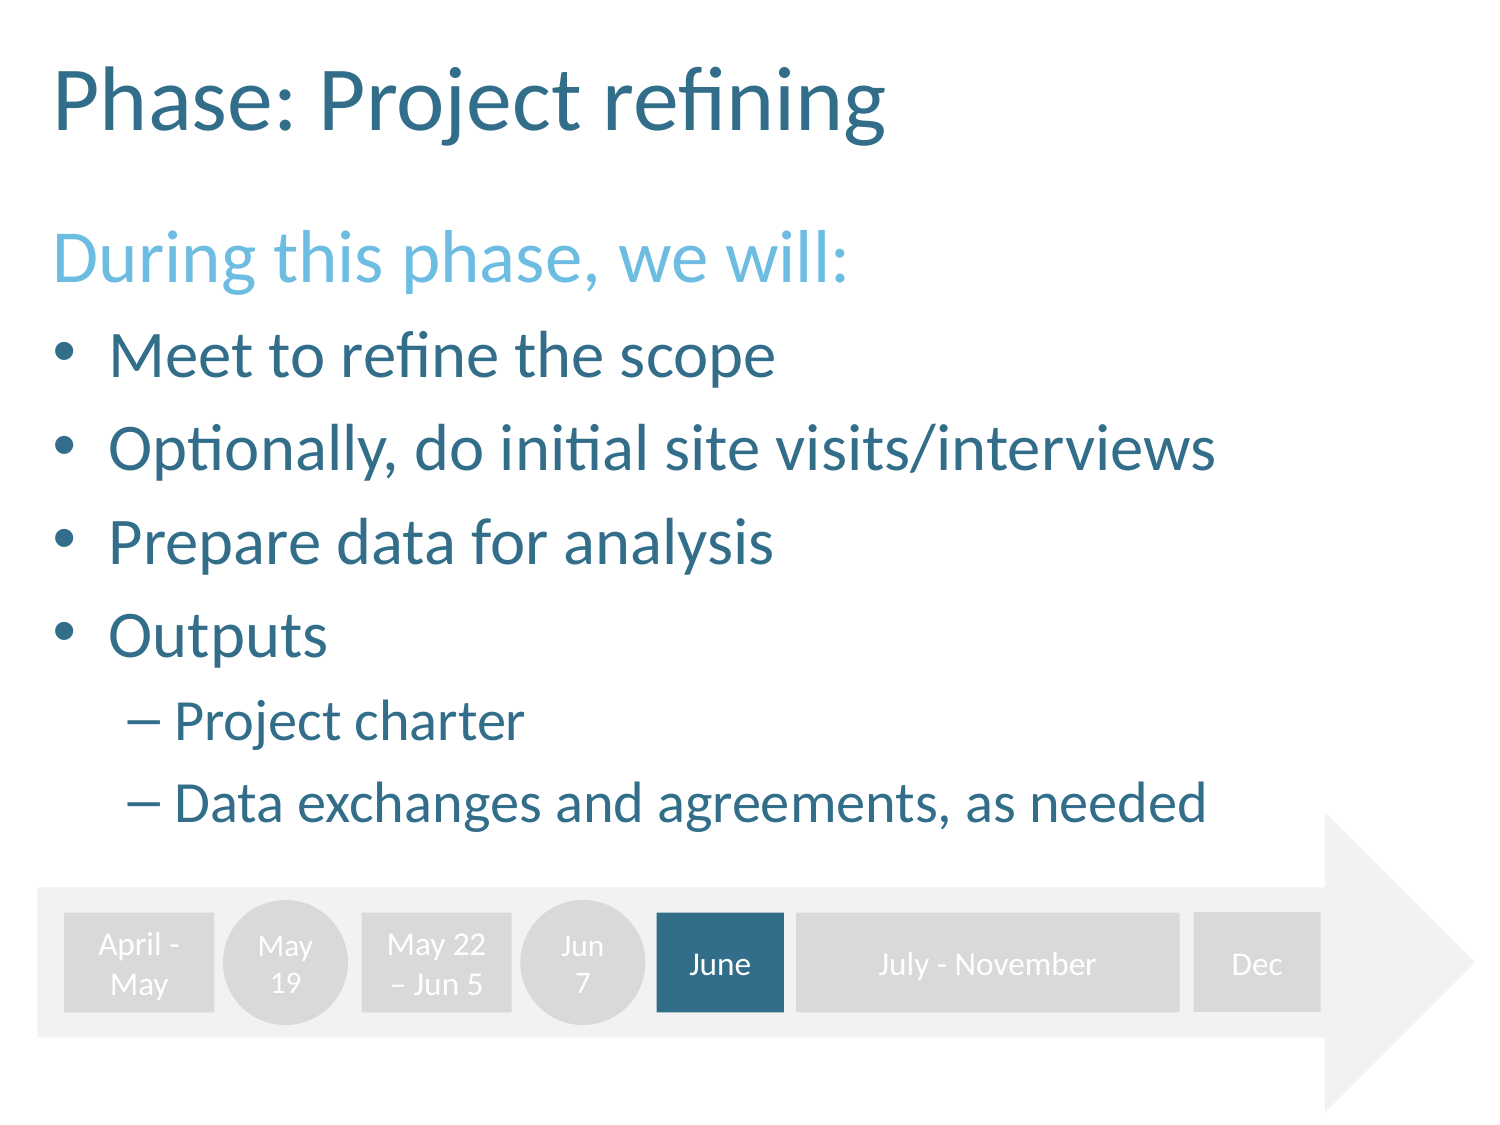

# Phase: Project refining
During this phase, we will:
Meet to refine the scope
Optionally, do initial site visits/interviews
Prepare data for analysis
Outputs
Project charter
Data exchanges and agreements, as needed

May 19
Jun 7
Dec
April - May
May 22 – Jun 5
June
July - November